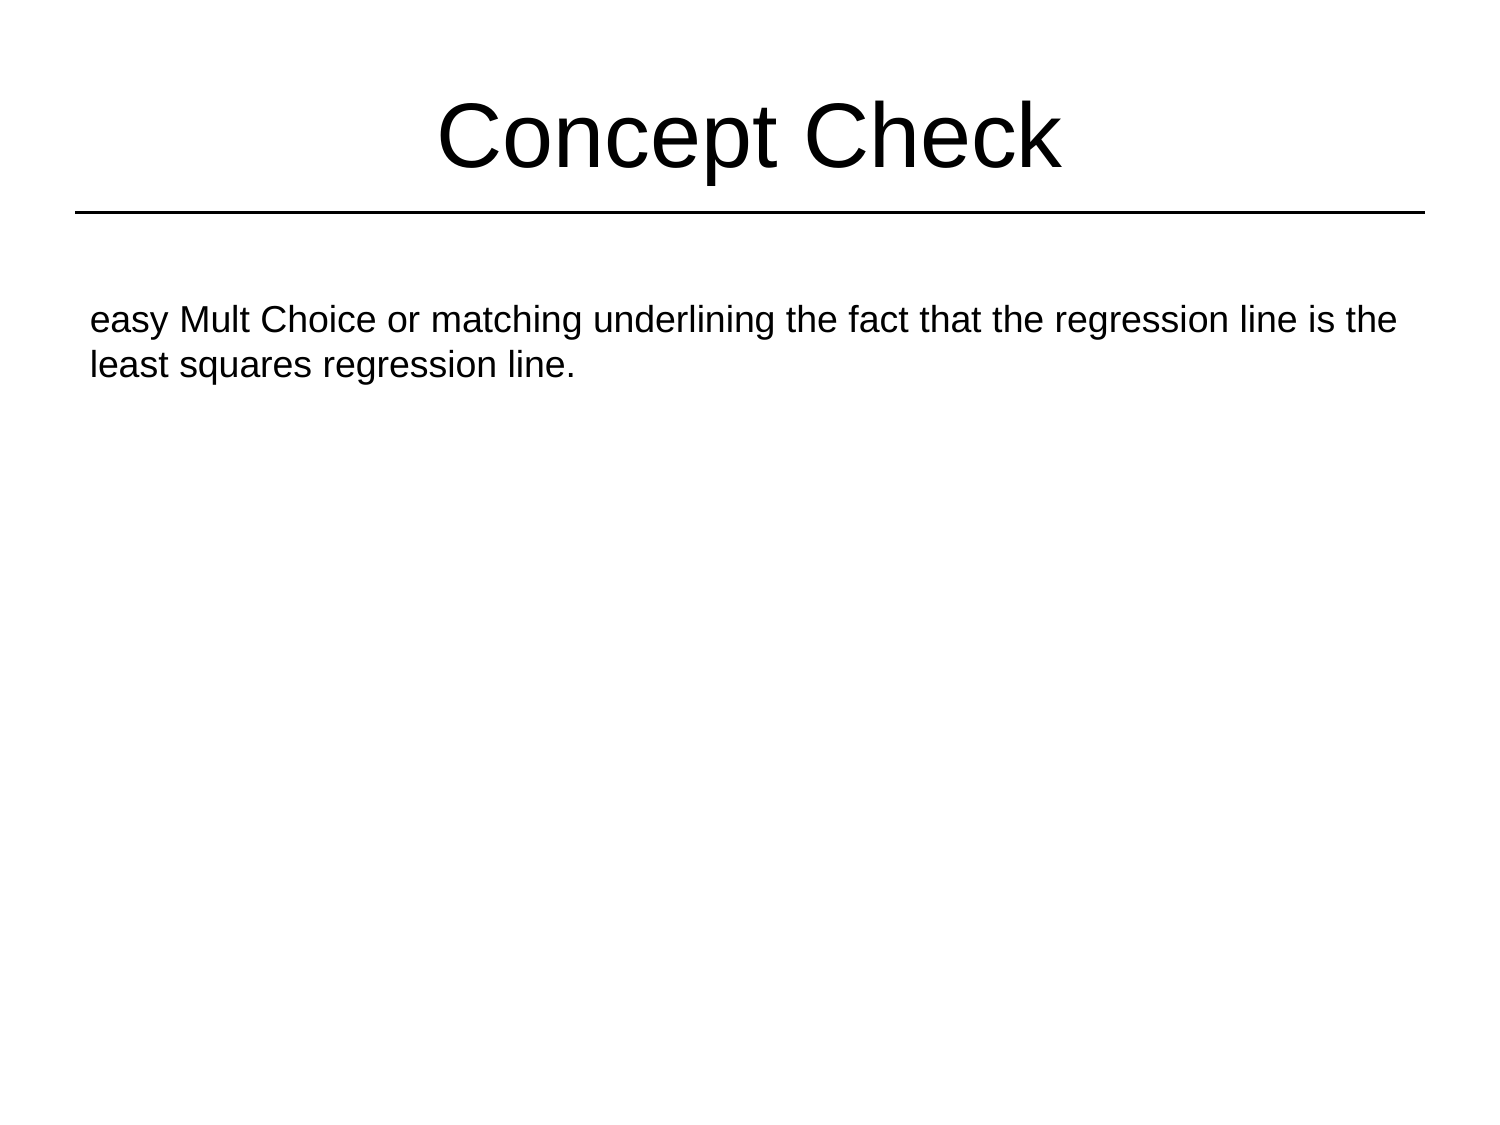

# Concept Check
easy Mult Choice or matching underlining the fact that the regression line is the least squares regression line.